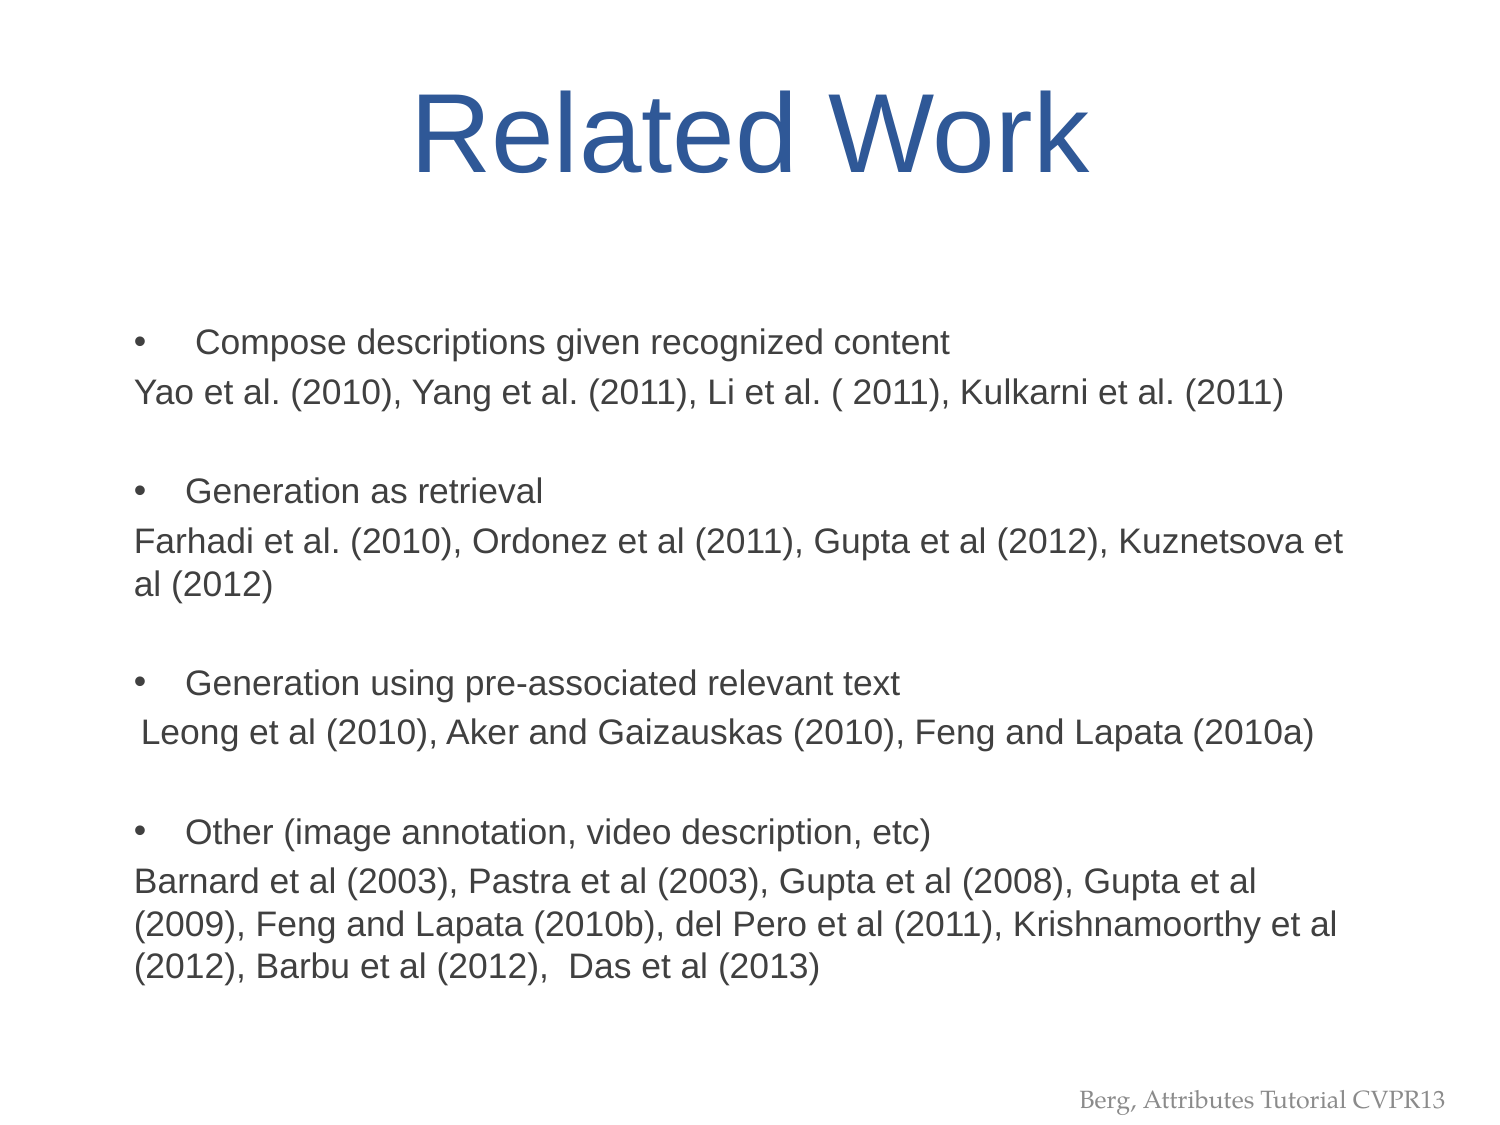

# Related Work

 Compose descriptions given recognized content
Yao et al. (2010), Yang et al. (2011), Li et al. ( 2011), Kulkarni et al. (2011)

Generation as retrieval
Farhadi et al. (2010), Ordonez et al (2011), Gupta et al (2012), Kuznetsova et al (2012)

Generation using pre-associated relevant text
 Leong et al (2010), Aker and Gaizauskas (2010), Feng and Lapata (2010a)

Other (image annotation, video description, etc)
Barnard et al (2003), Pastra et al (2003), Gupta et al (2008), Gupta et al (2009), Feng and Lapata (2010b), del Pero et al (2011), Krishnamoorthy et al (2012), Barbu et al (2012),  Das et al (2013)

Berg, Attributes Tutorial CVPR13